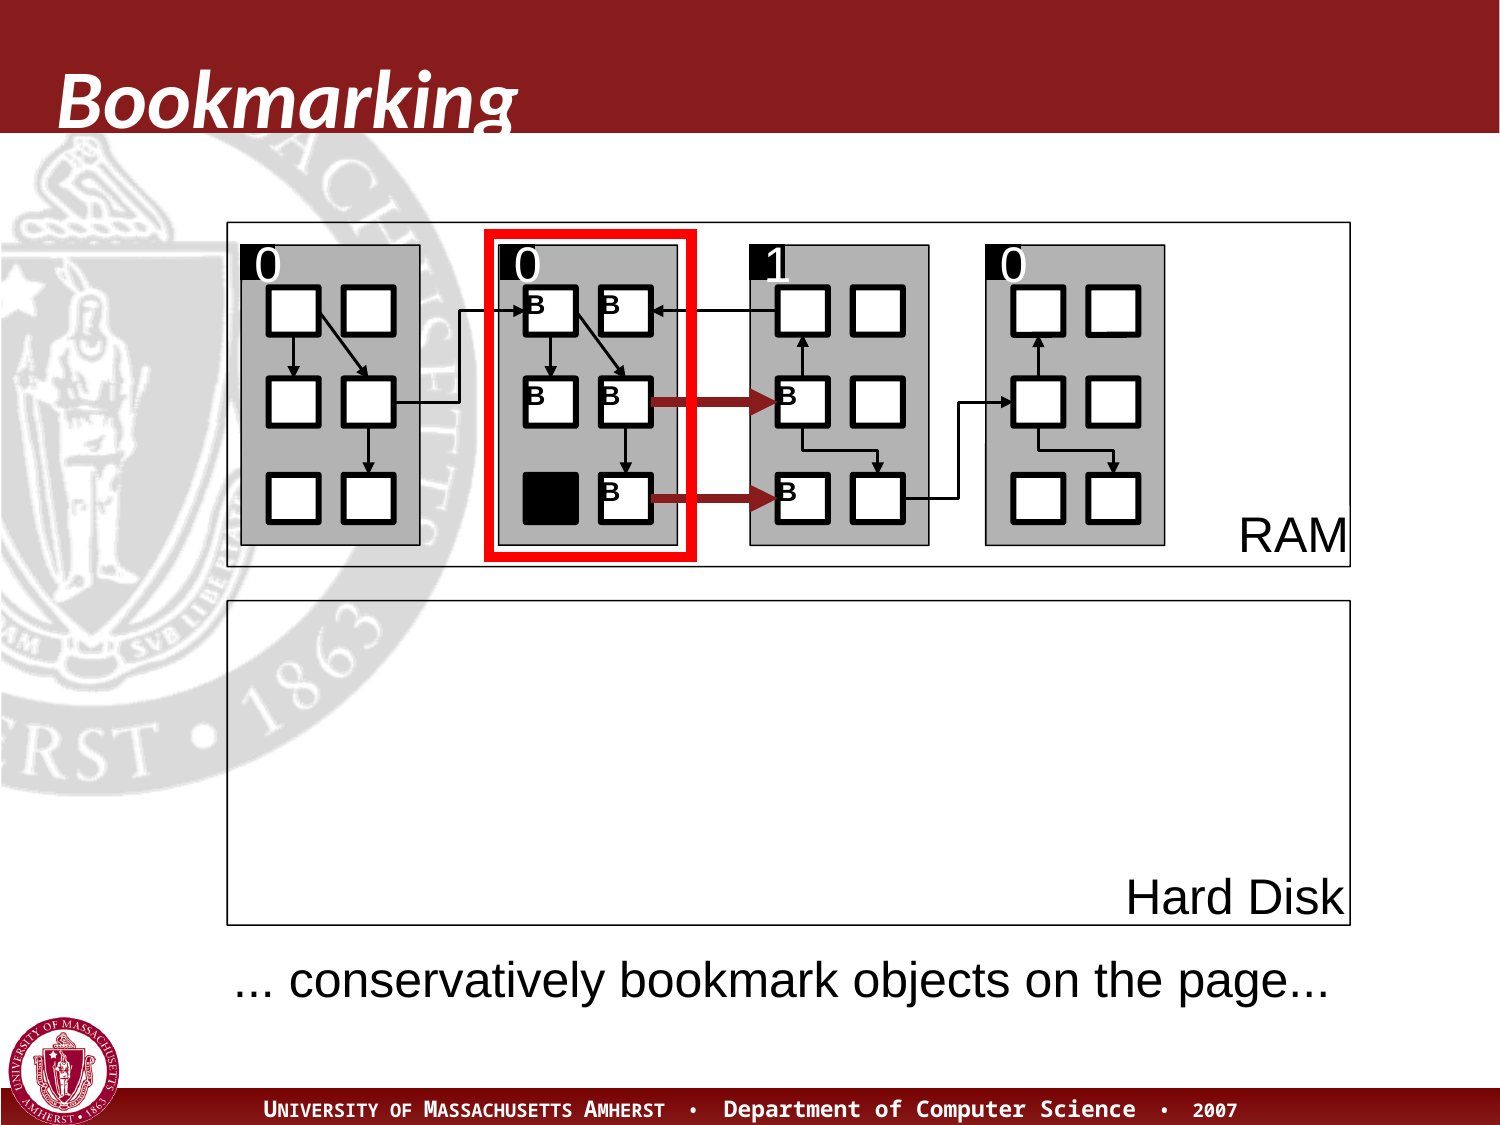

# Bookmarking

0
0
1
0

B
B

B
B
B

B
B

RAM

Hard Disk
... conservatively bookmark objects on the page...